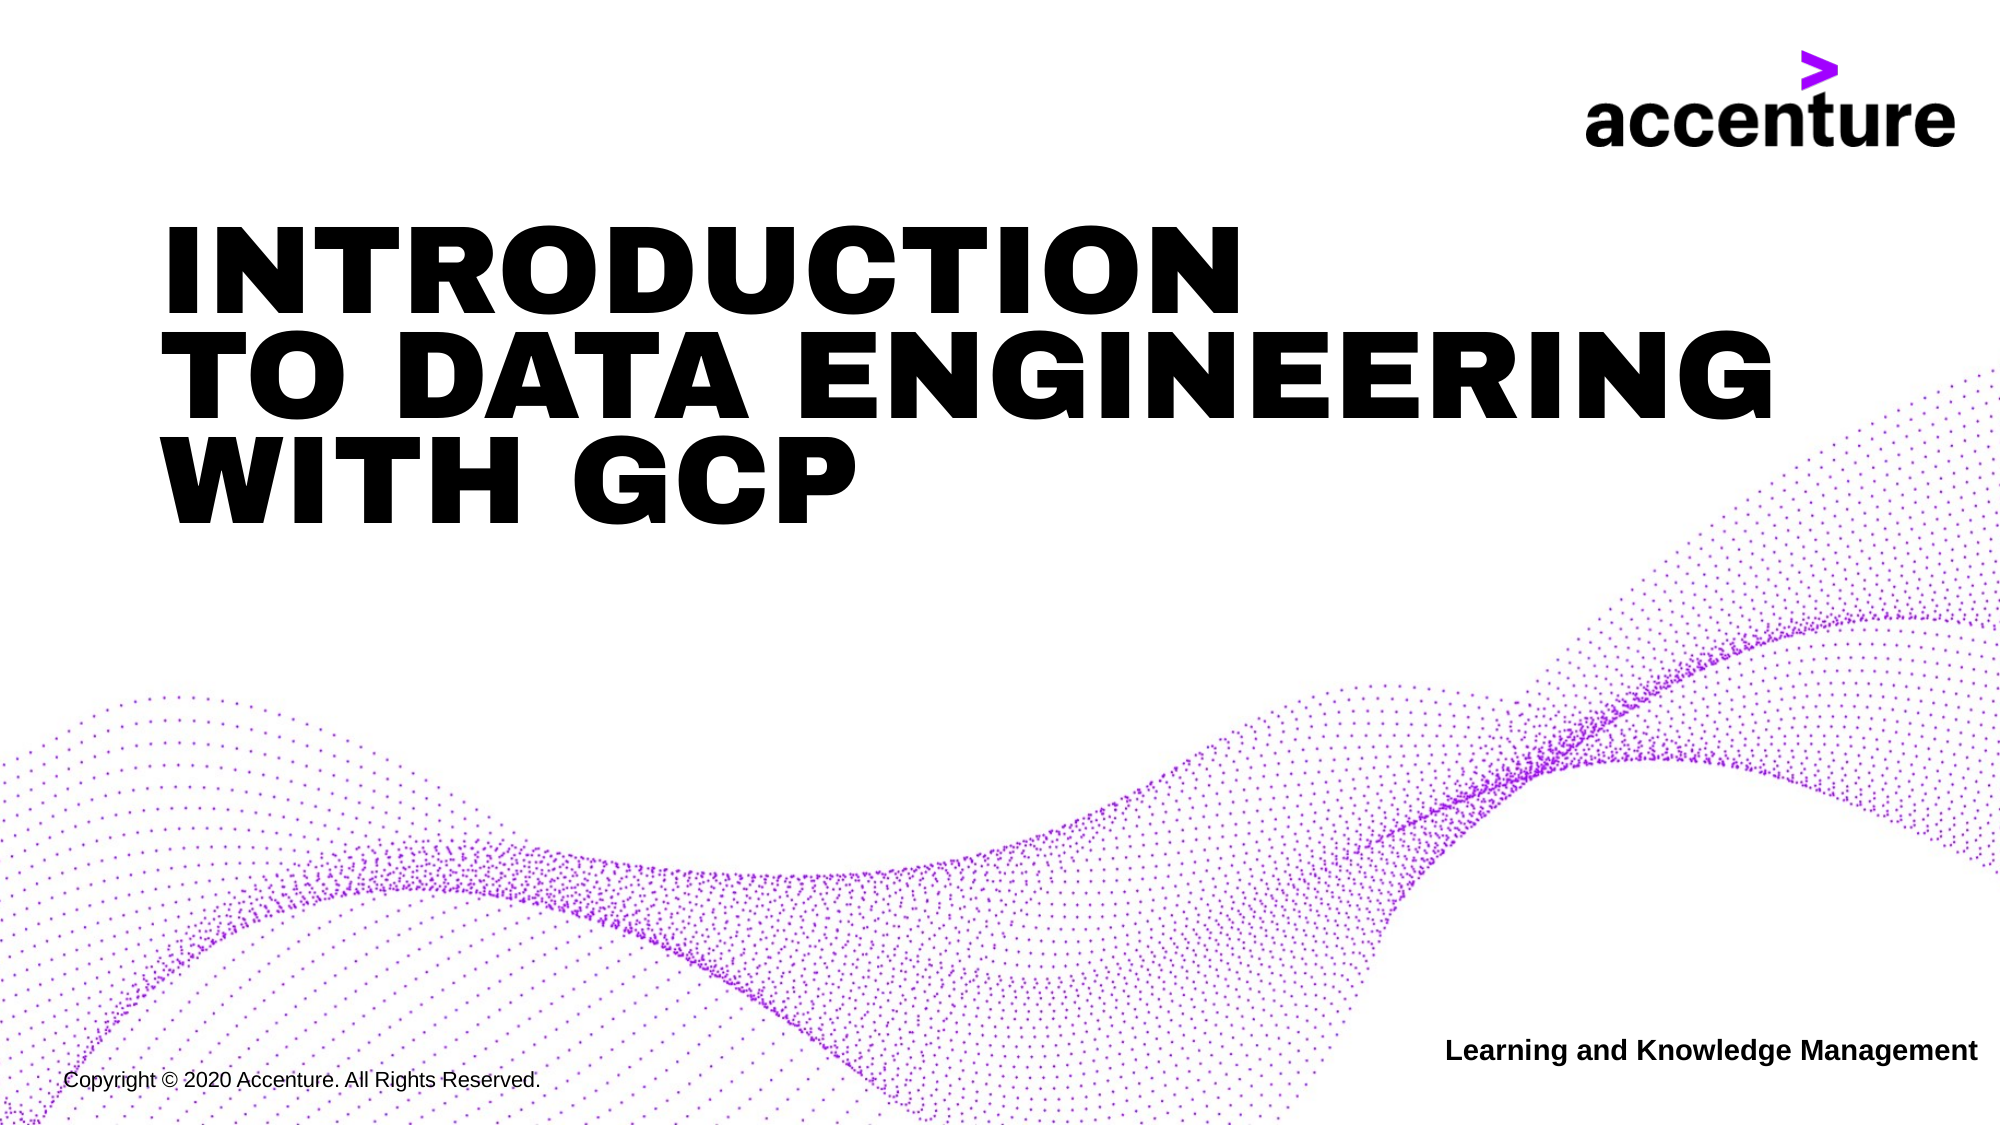

# Introduction to Data Engineering with GCP